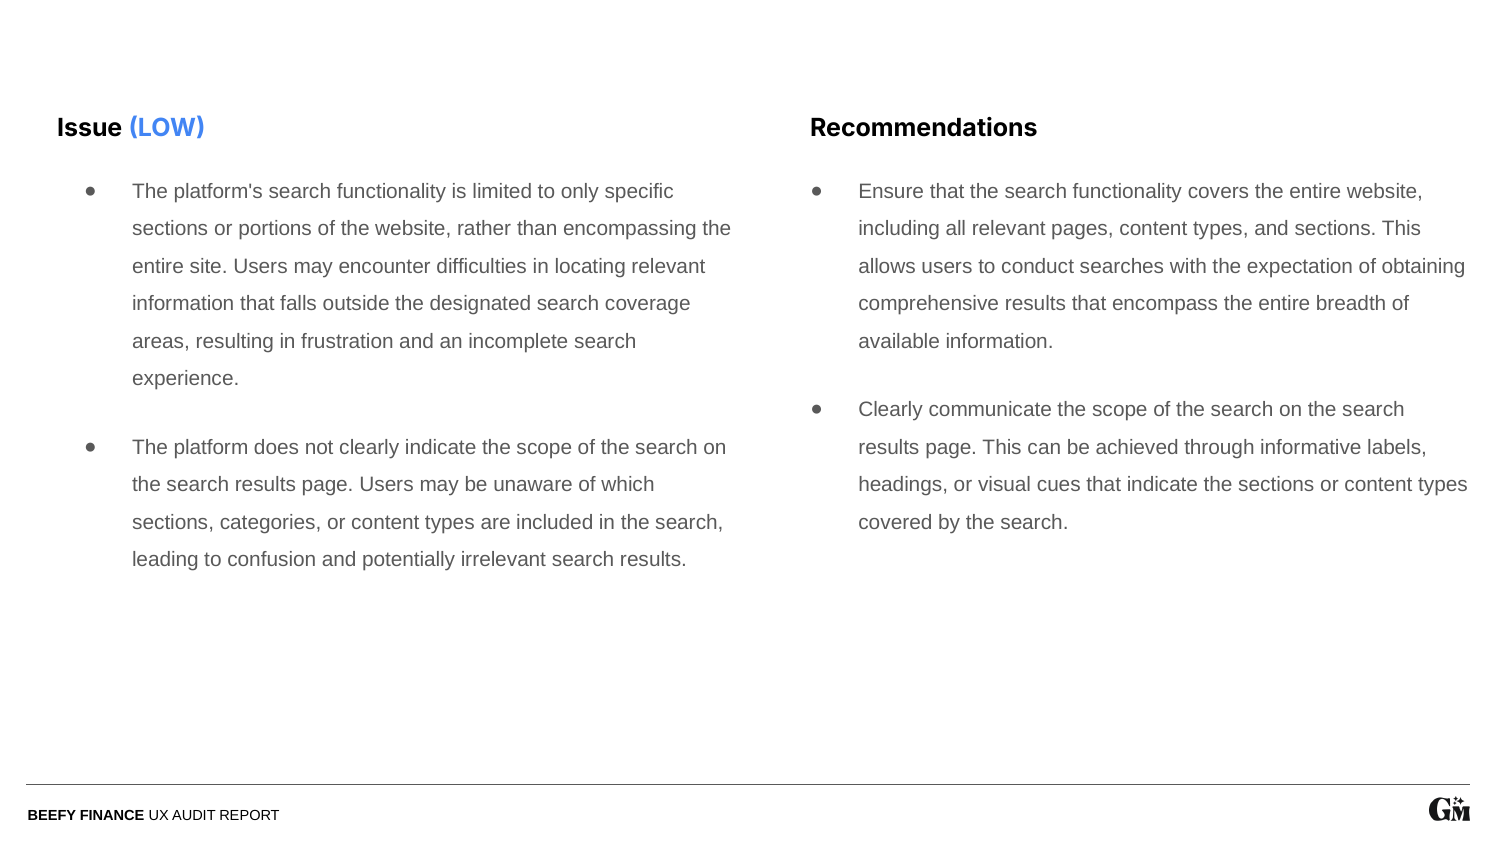

Issue (LOW)
Recommendations
Ensure that the search functionality covers the entire website, including all relevant pages, content types, and sections. This allows users to conduct searches with the expectation of obtaining comprehensive results that encompass the entire breadth of available information.
Clearly communicate the scope of the search on the search results page. This can be achieved through informative labels, headings, or visual cues that indicate the sections or content types covered by the search.
The platform's search functionality is limited to only specific sections or portions of the website, rather than encompassing the entire site. Users may encounter difficulties in locating relevant information that falls outside the designated search coverage areas, resulting in frustration and an incomplete search experience.
The platform does not clearly indicate the scope of the search on the search results page. Users may be unaware of which sections, categories, or content types are included in the search, leading to confusion and potentially irrelevant search results.